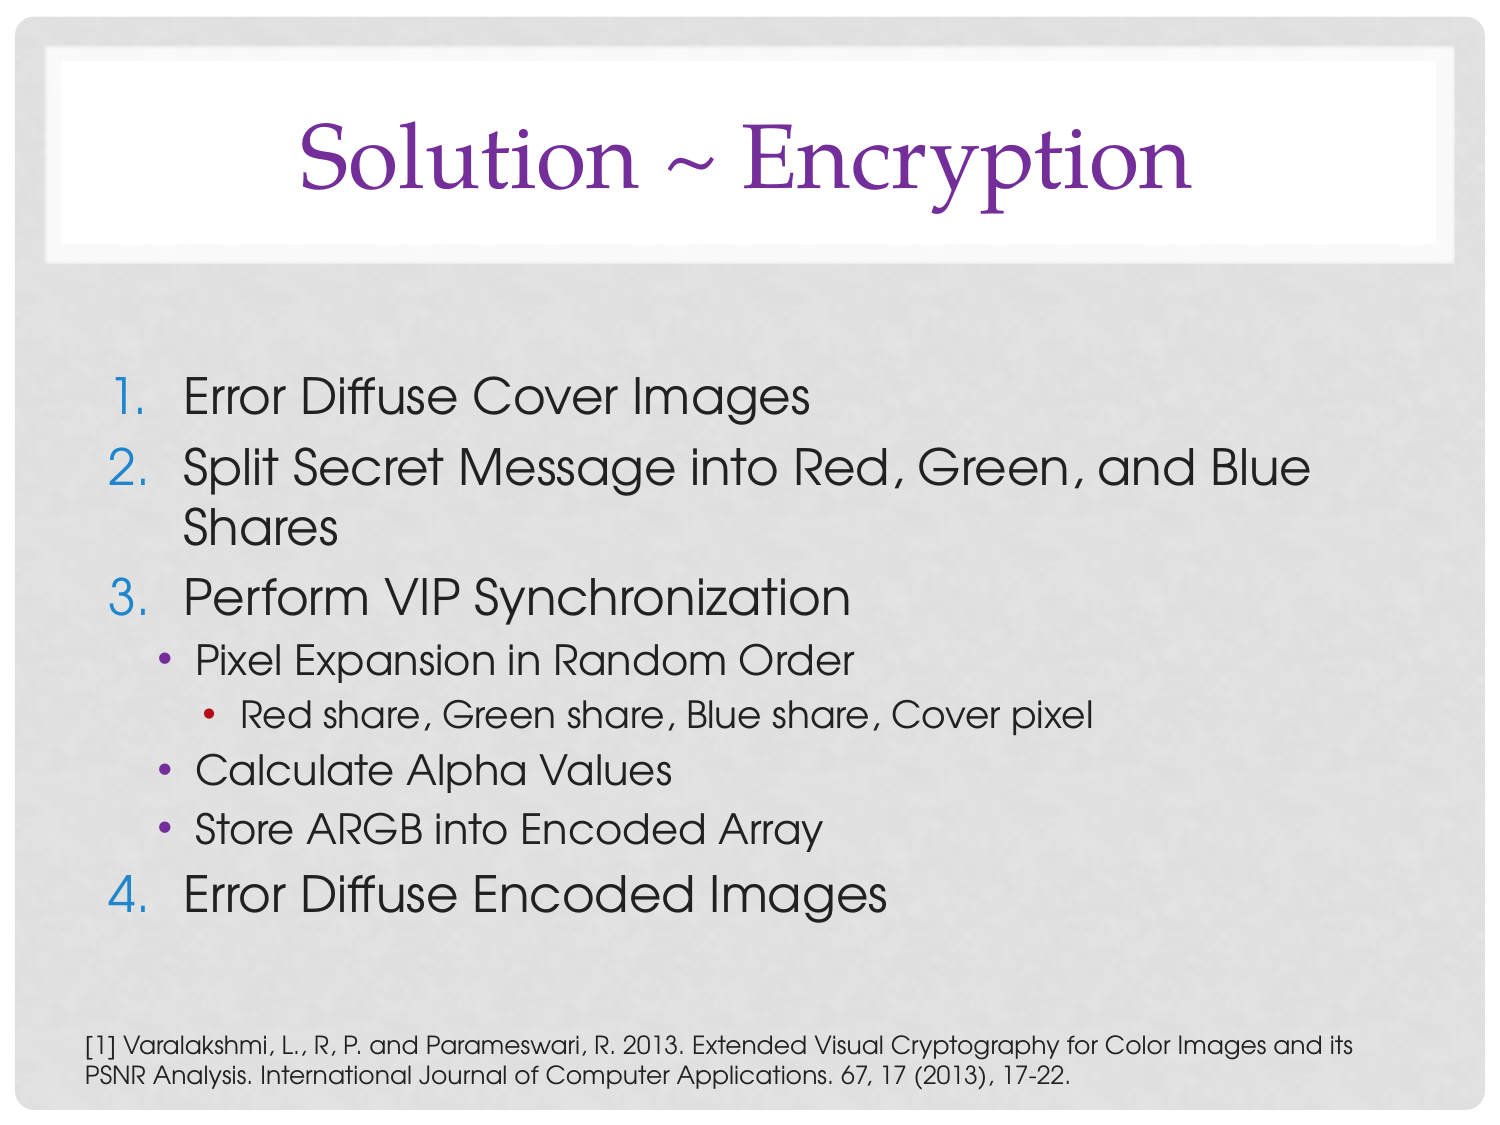

# Solution ~ Encryption

Error Diffuse Cover Images
Split Secret Message into Red, Green, and Blue Shares
Perform VIP Synchronization
Pixel Expansion in Random Order
Red share, Green share, Blue share, Cover pixel
Calculate Alpha Values
Store ARGB into Encoded Array
Error Diffuse Encoded Images
[1] Varalakshmi, L., R, P. and Parameswari, R. 2013. Extended Visual Cryptography for Color Images and its PSNR Analysis. International Journal of Computer Applications. 67, 17 (2013), 17-22.